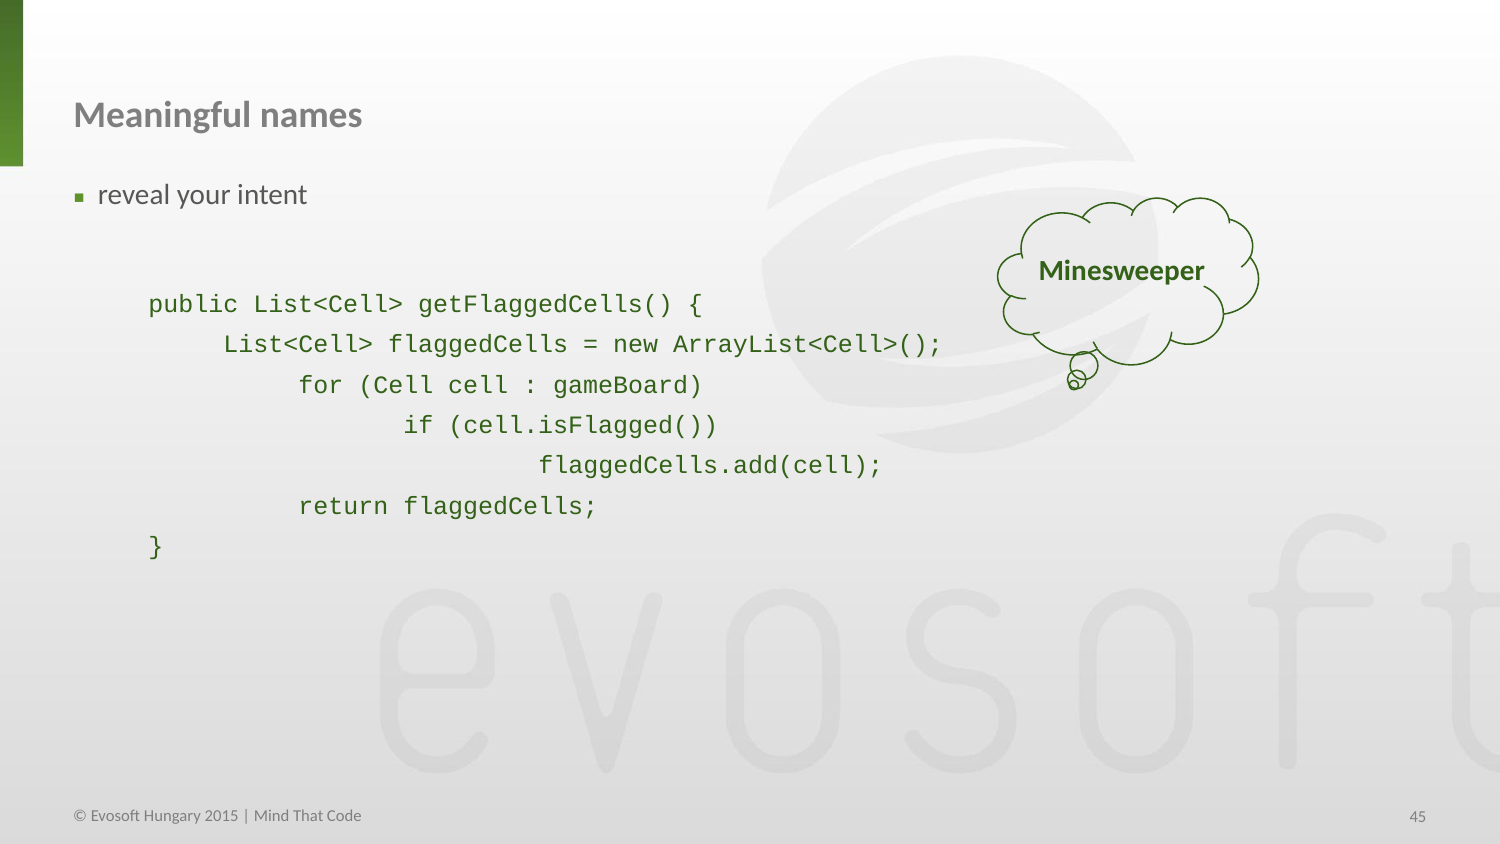

Meaningful names
  reveal your intent

public List<Cell> getFlaggedCells() {
     List<Cell> flaggedCells = new ArrayList<Cell>();
          for (Cell cell : gameBoard)
                 if (cell.isFlagged())
                          flaggedCells.add(cell);
	return flaggedCells;
}

Minesweeper